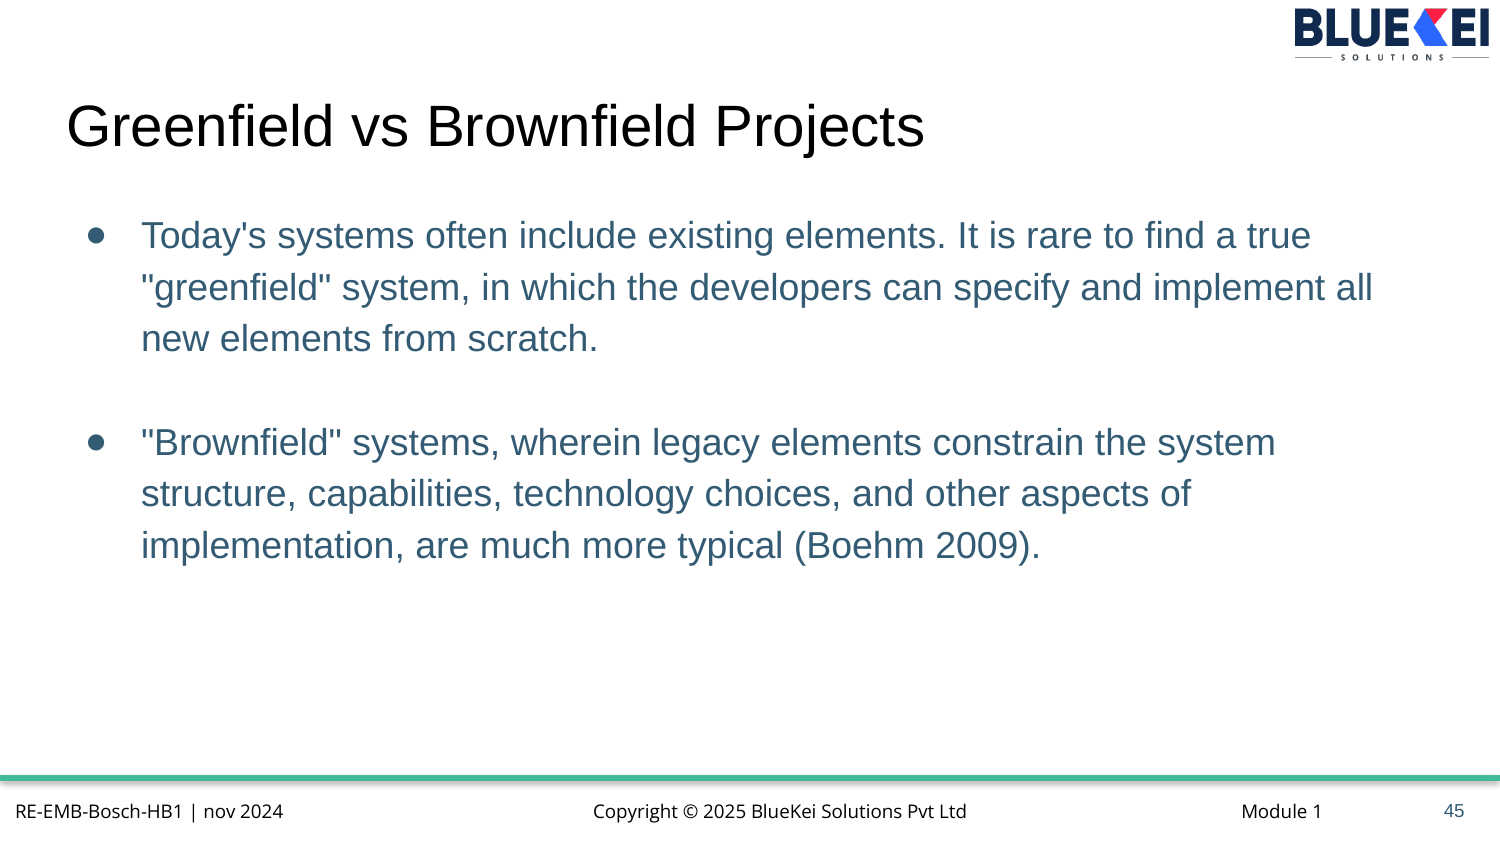

# Greenfield vs Brownfield Projects
Today's systems often include existing elements. It is rare to find a true "greenfield" system, in which the developers can specify and implement all new elements from scratch.

"Brownfield" systems, wherein legacy elements constrain the system structure, capabilities, technology choices, and other aspects of implementation, are much more typical (Boehm 2009).
45